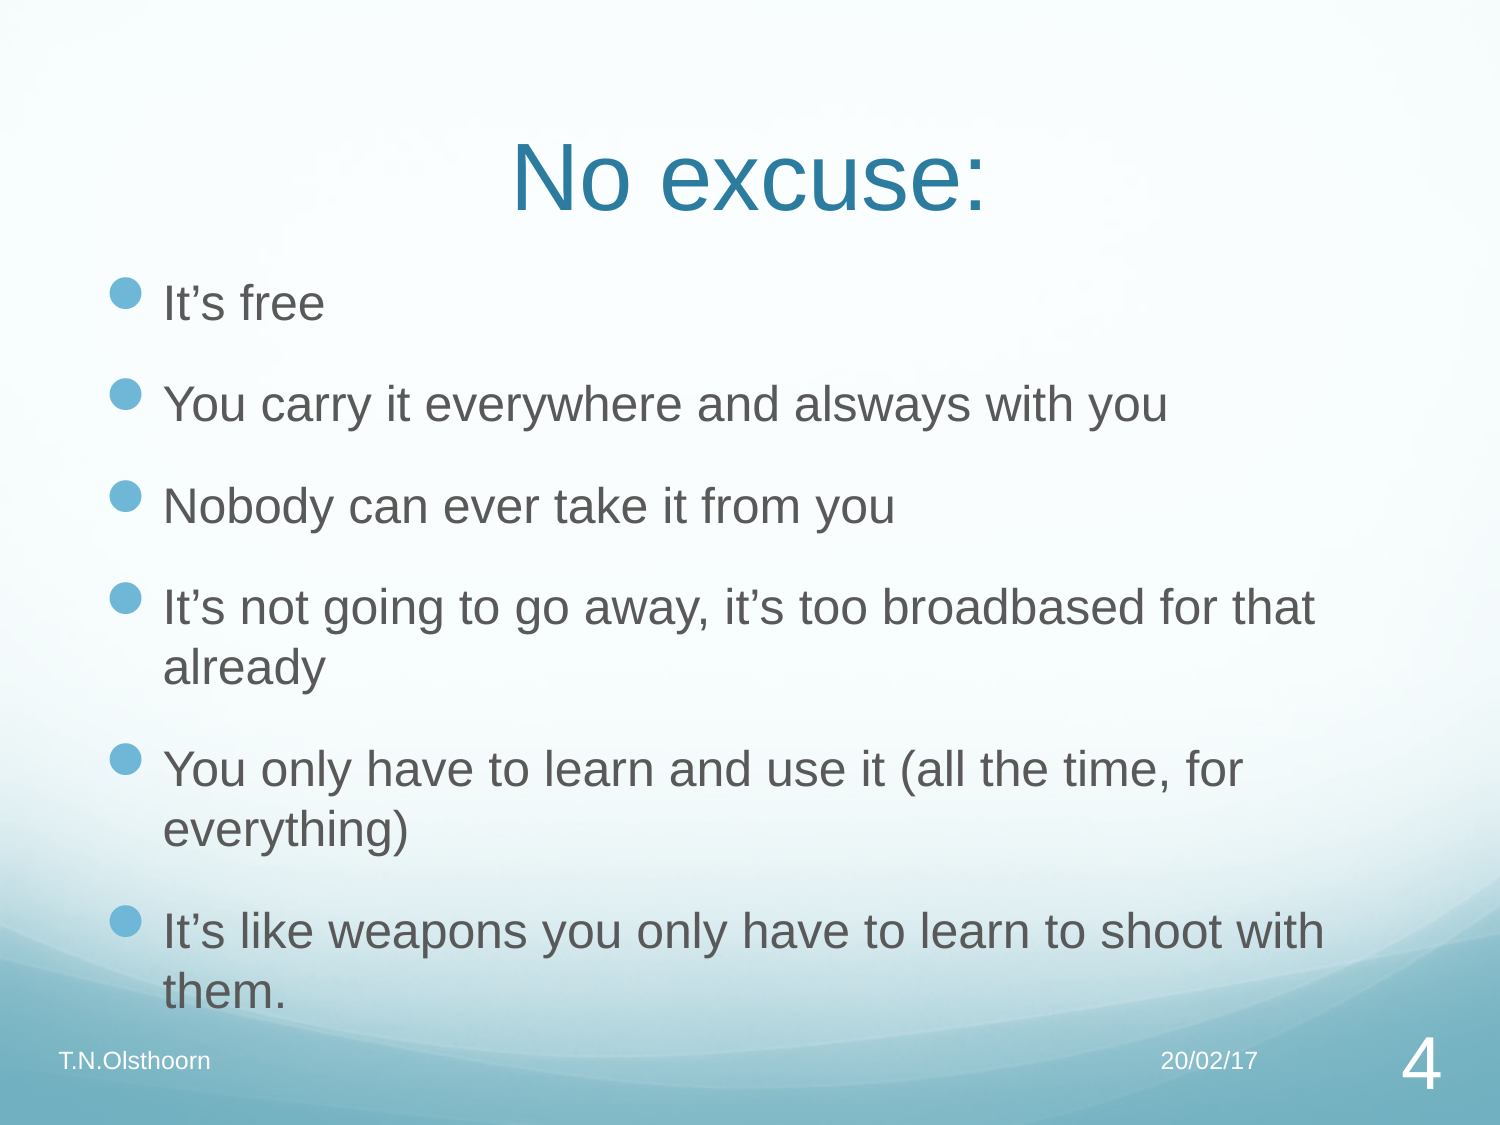

# No excuse:
It’s free
You carry it everywhere and alsways with you
Nobody can ever take it from you
It’s not going to go away, it’s too broadbased for that already
You only have to learn and use it (all the time, for everything)
It’s like weapons you only have to learn to shoot with them.
T.N.Olsthoorn
20/02/17
4